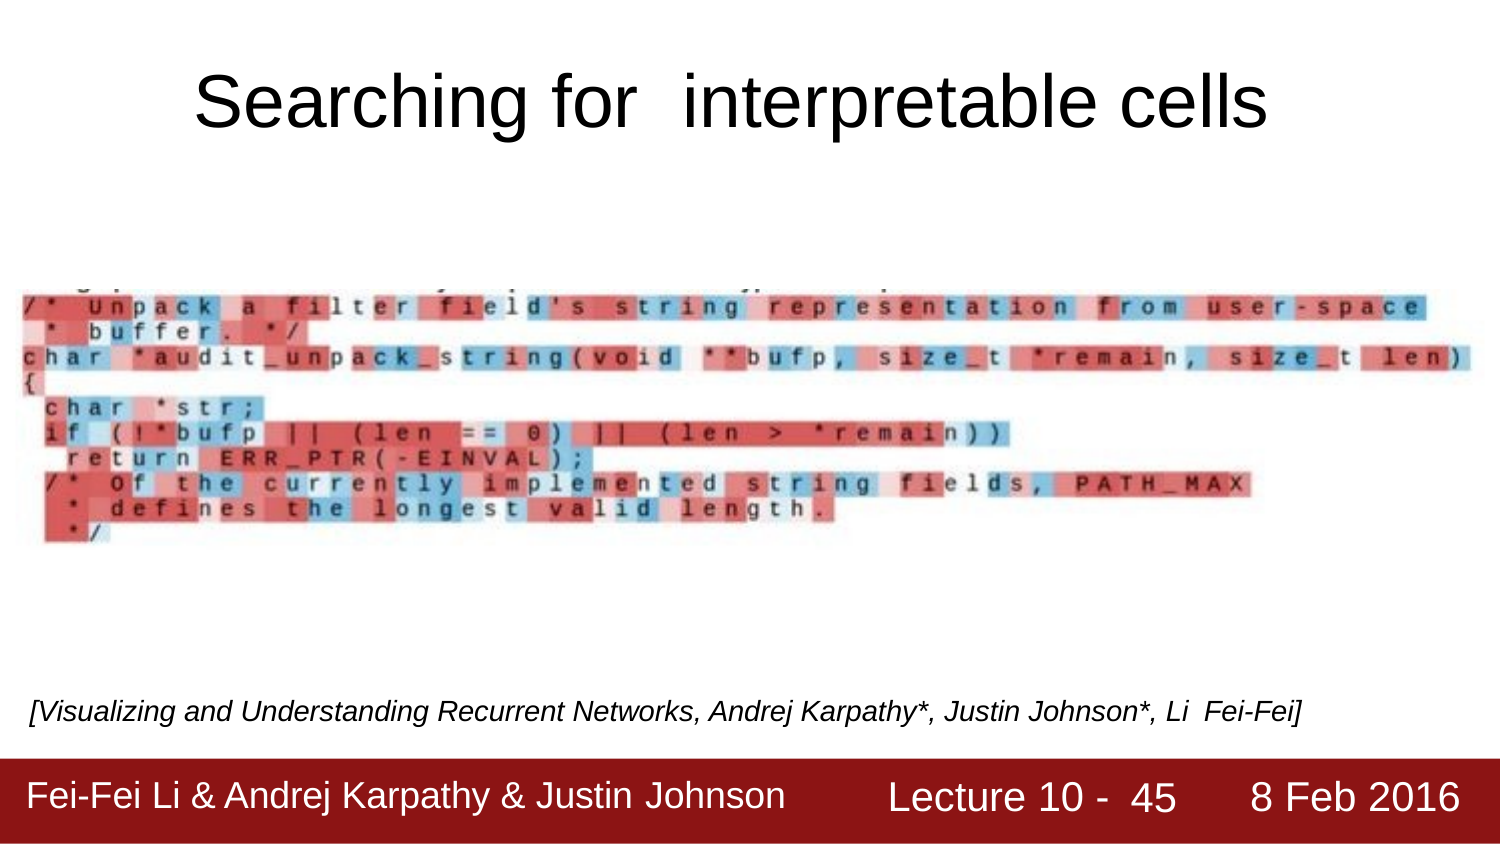

# Searching for	interpretable cells

[Visualizing and Understanding Recurrent Networks, Andrej Karpathy*, Justin Johnson*, Li Fei-Fei]
Fei-Fei Li & Andrej Karpathy & Justin Johnson	Lecture 10 -	8 Feb 2016

Lecture 10 -
8 Feb 2016
Fei-Fei Li & Andrej Karpathy & Justin Johnson
45